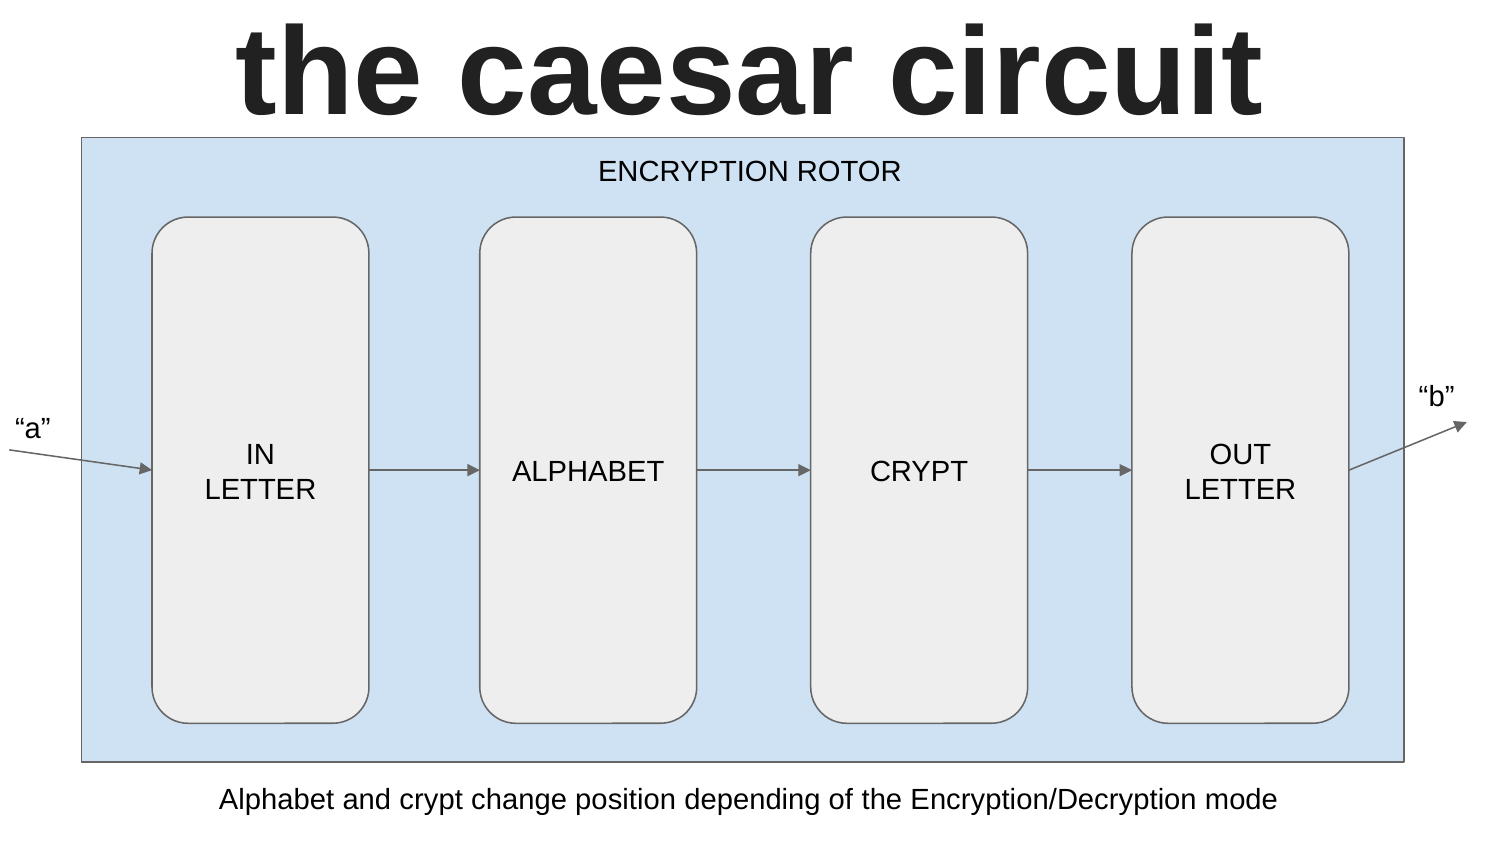

# the caesar circuit

ENCRYPTION ROTOR
IN
LETTER
ALPHABET
CRYPT
OUT
LETTER
“b”
“a”
Alphabet and crypt change position depending of the Encryption/Decryption mode